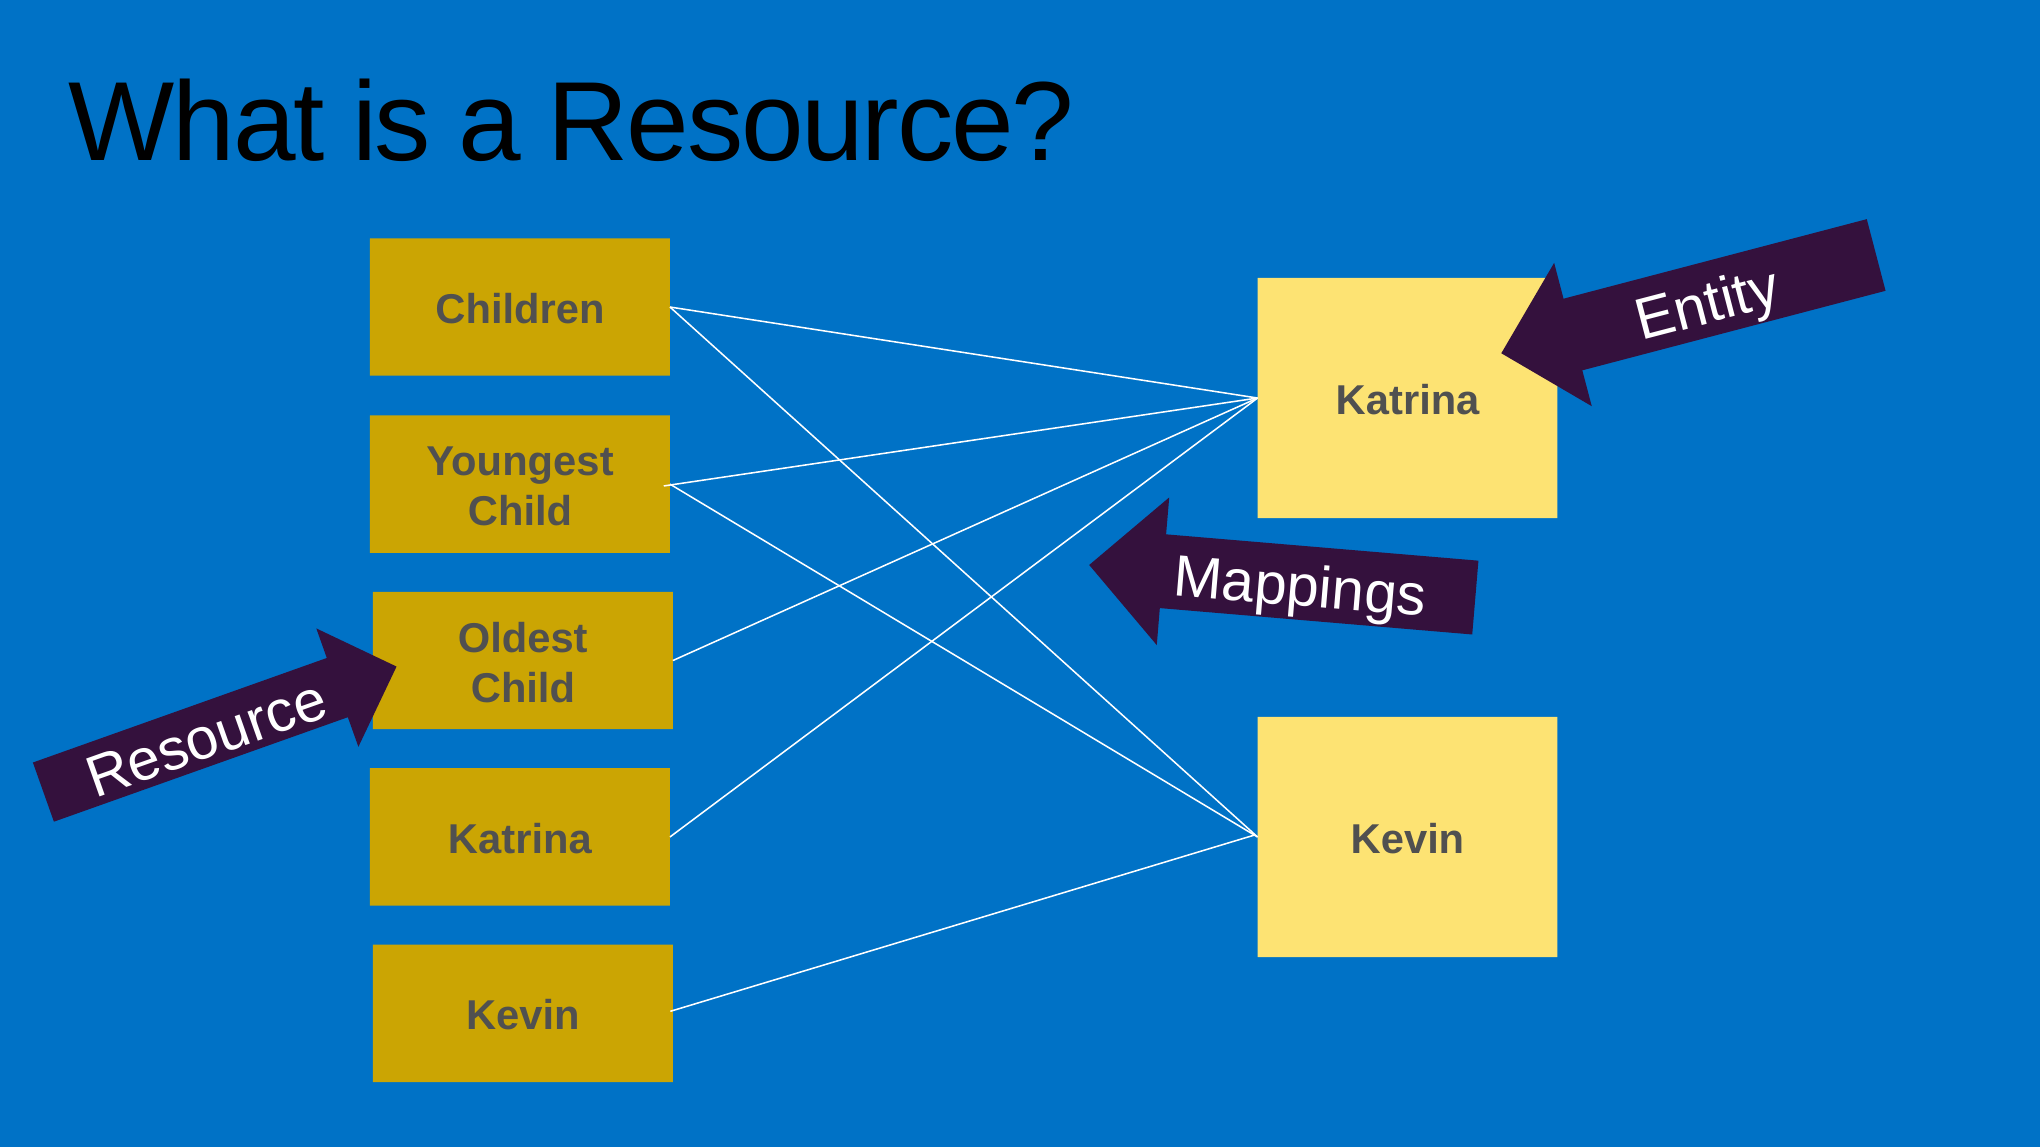

# What is a Resource?
Entity
Children
Katrina
Youngest
Child
Mappings
Oldest
Child
Resource
Kevin
Katrina
Kevin